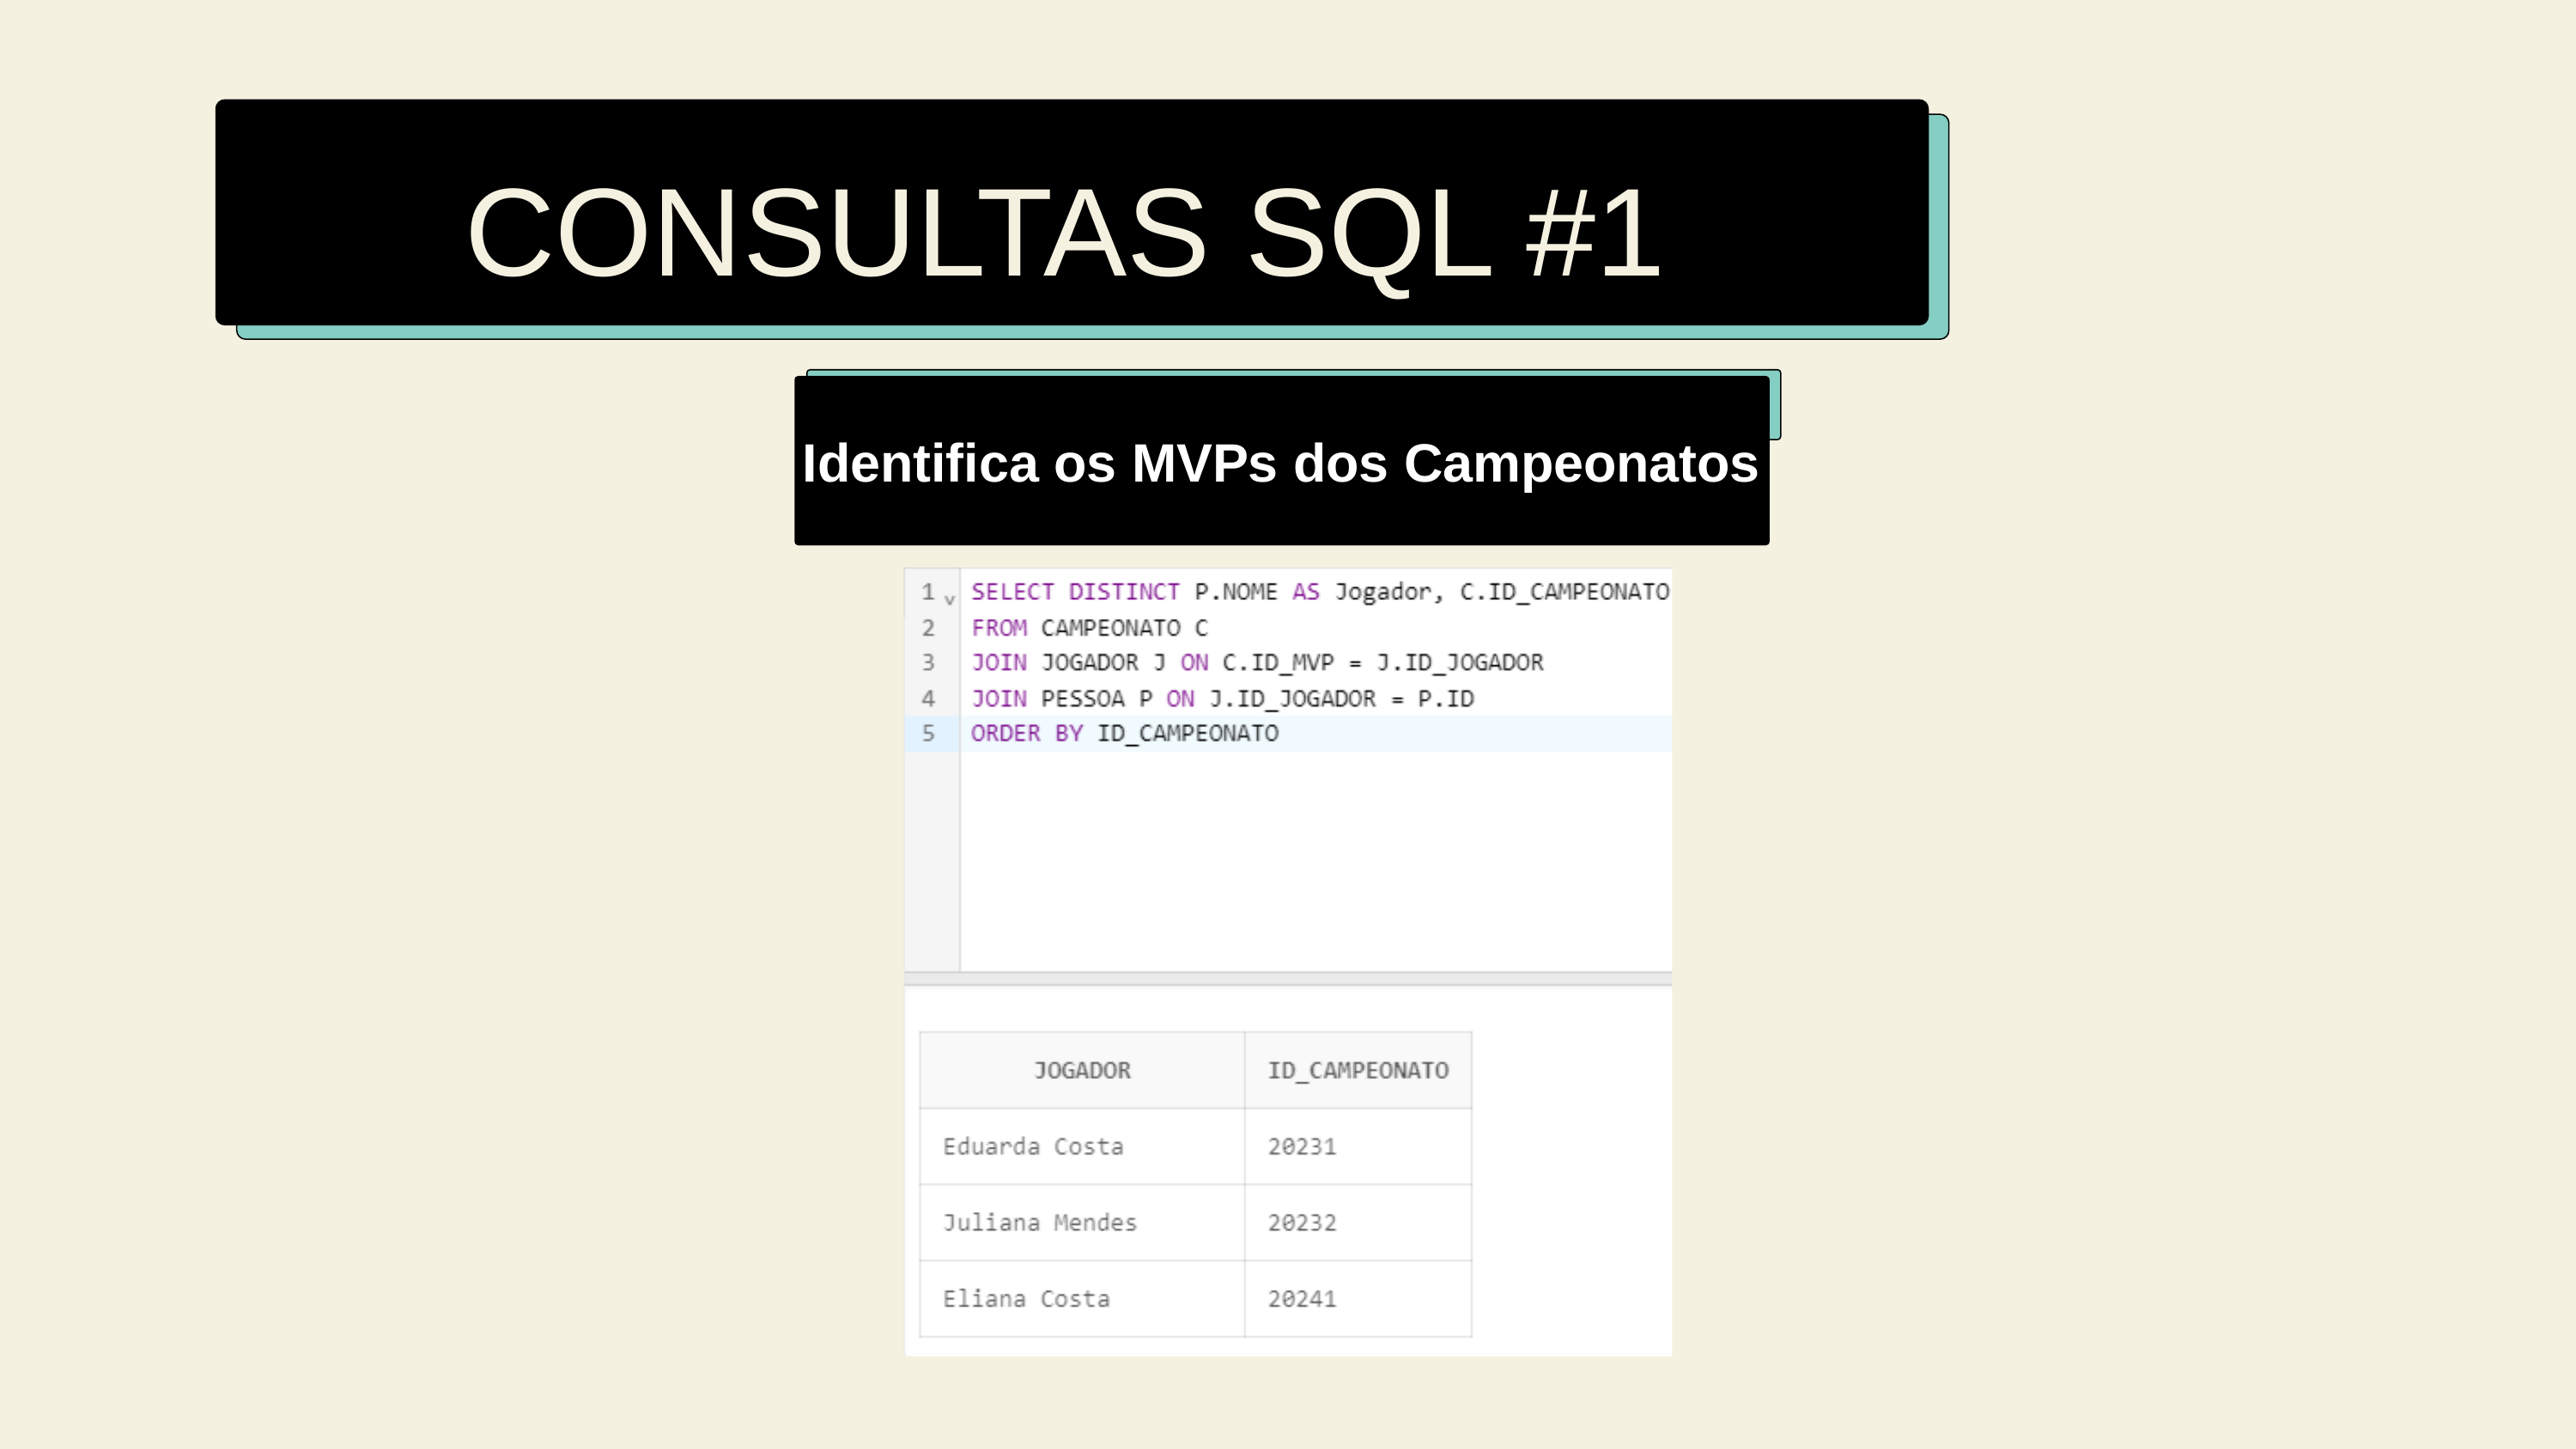

CONSULTAS SQL #1

Identifica os MVPs dos Campeonatos